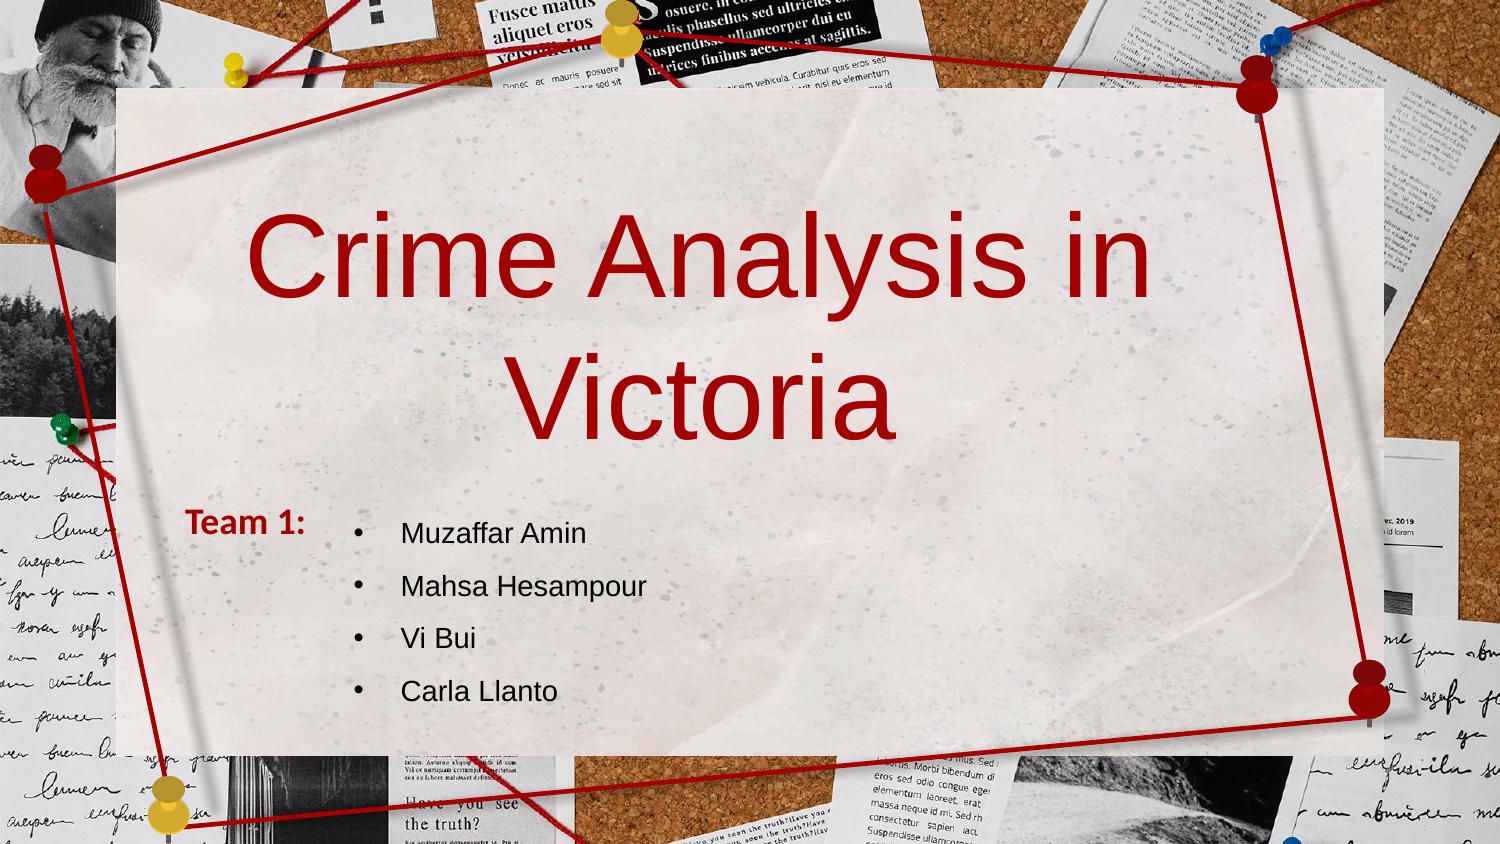

# Crime Analysis in Victoria

Muzaffar Amin
Mahsa Hesampour
Vi Bui
Carla Llanto

Team 1: